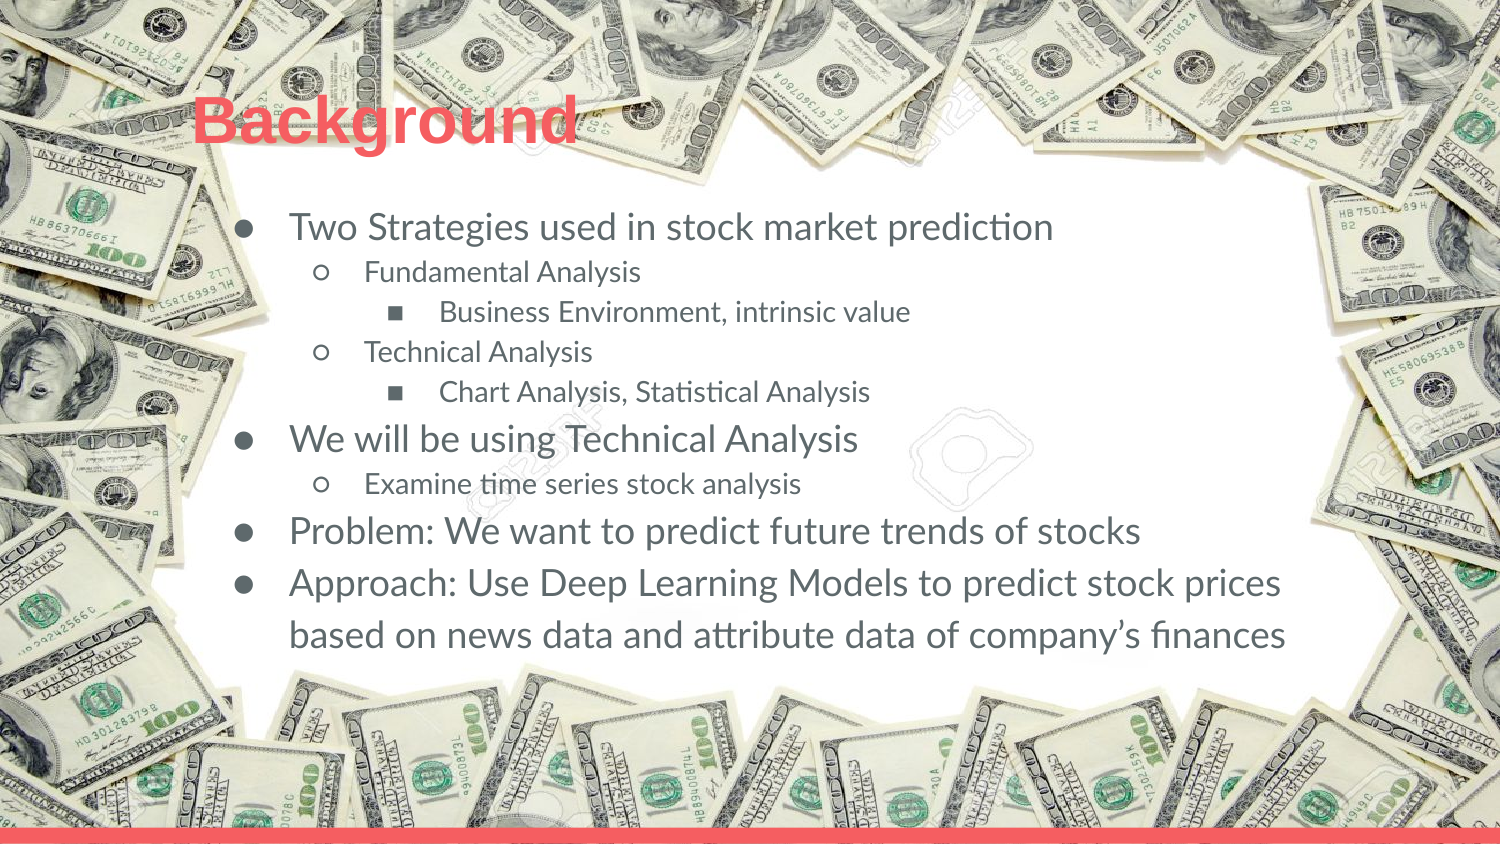

# Background
Two Strategies used in stock market prediction
Fundamental Analysis
Business Environment, intrinsic value
Technical Analysis
Chart Analysis, Statistical Analysis
We will be using Technical Analysis
Examine time series stock analysis
Problem: We want to predict future trends of stocks
Approach: Use Deep Learning Models to predict stock prices based on news data and attribute data of company’s finances